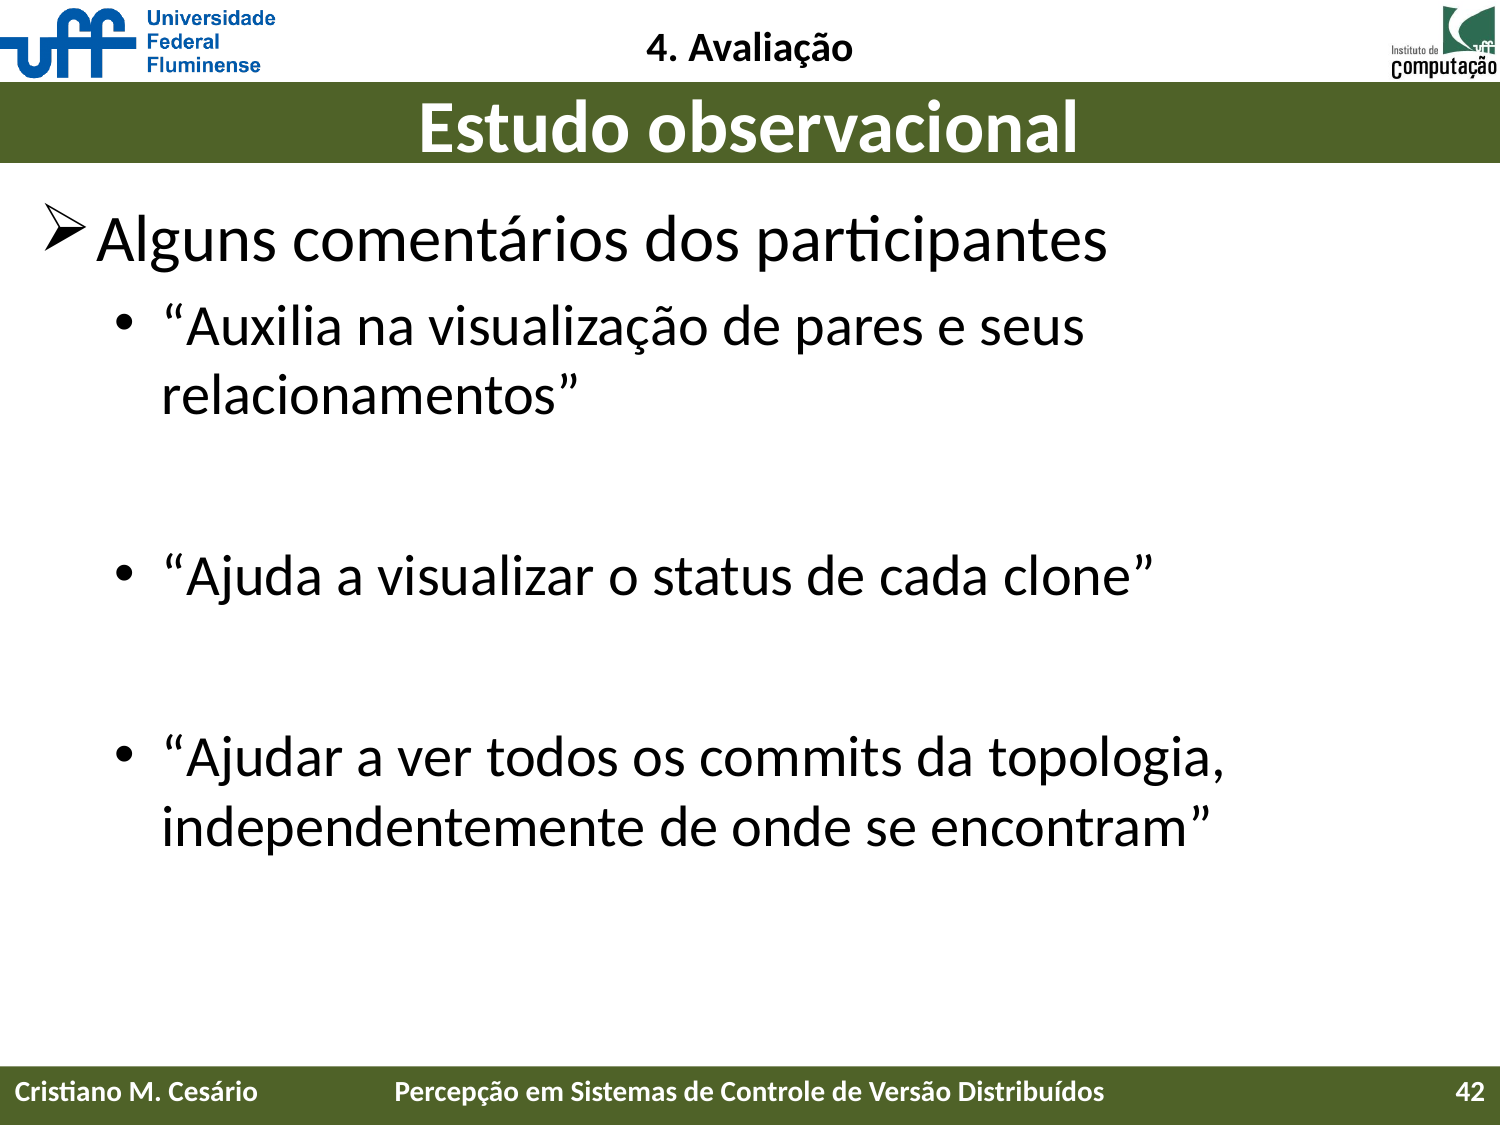

4. Avaliação
# Estudo observacional
Alguns comentários dos participantes
“Auxilia na visualização de pares e seus relacionamentos”

“Ajuda a visualizar o status de cada clone”

“Ajudar a ver todos os commits da topologia, independentemente de onde se encontram”
Cristiano M. Cesário
Percepção em Sistemas de Controle de Versão Distribuídos
42